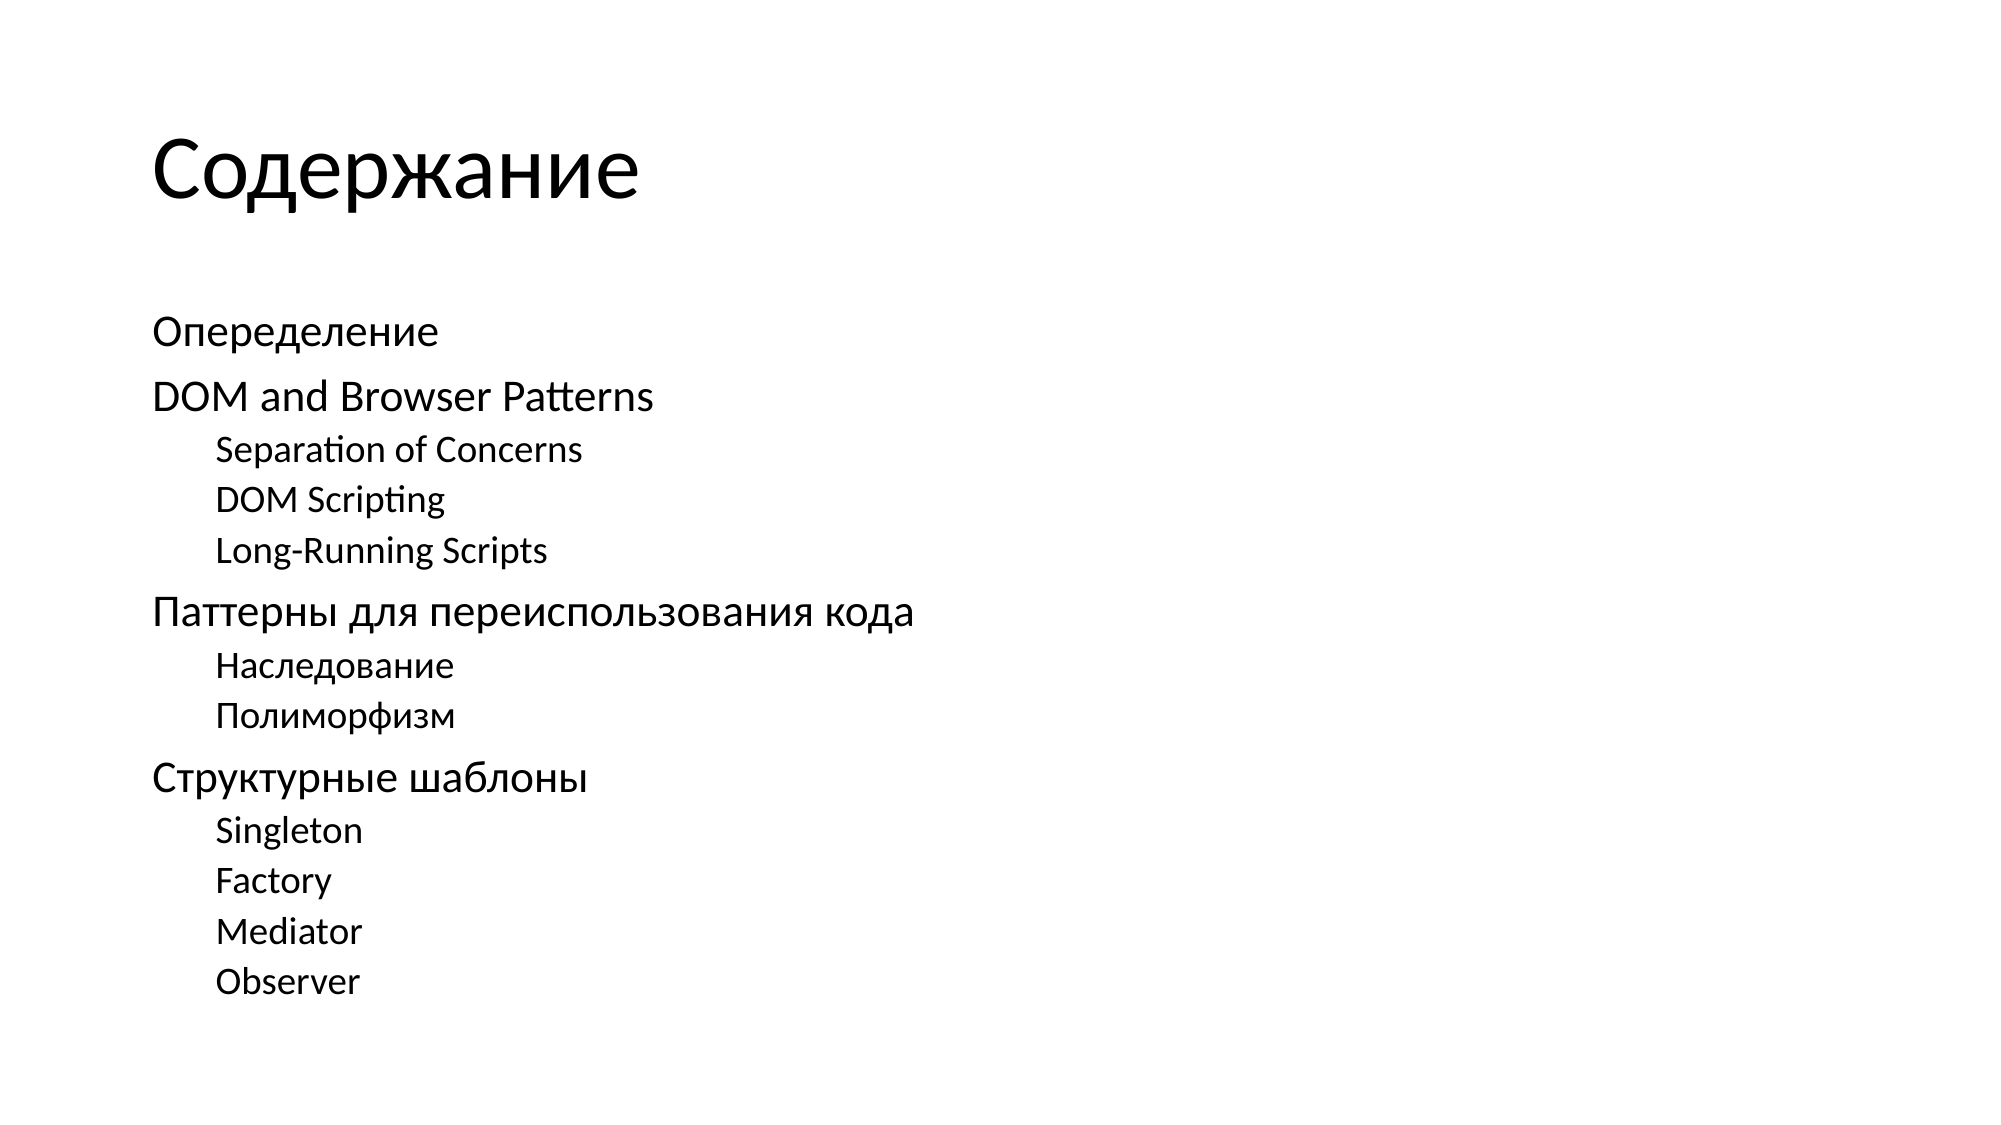

# Содержание
Опеределение
DOM and Browser Patterns
Separation of Concerns
DOM Scripting
Long-Running Scripts
Паттерны для переиспользования кода
Наследование
Полиморфизм
Структурные шаблоны
Singleton
Factory
Mediator
Observer